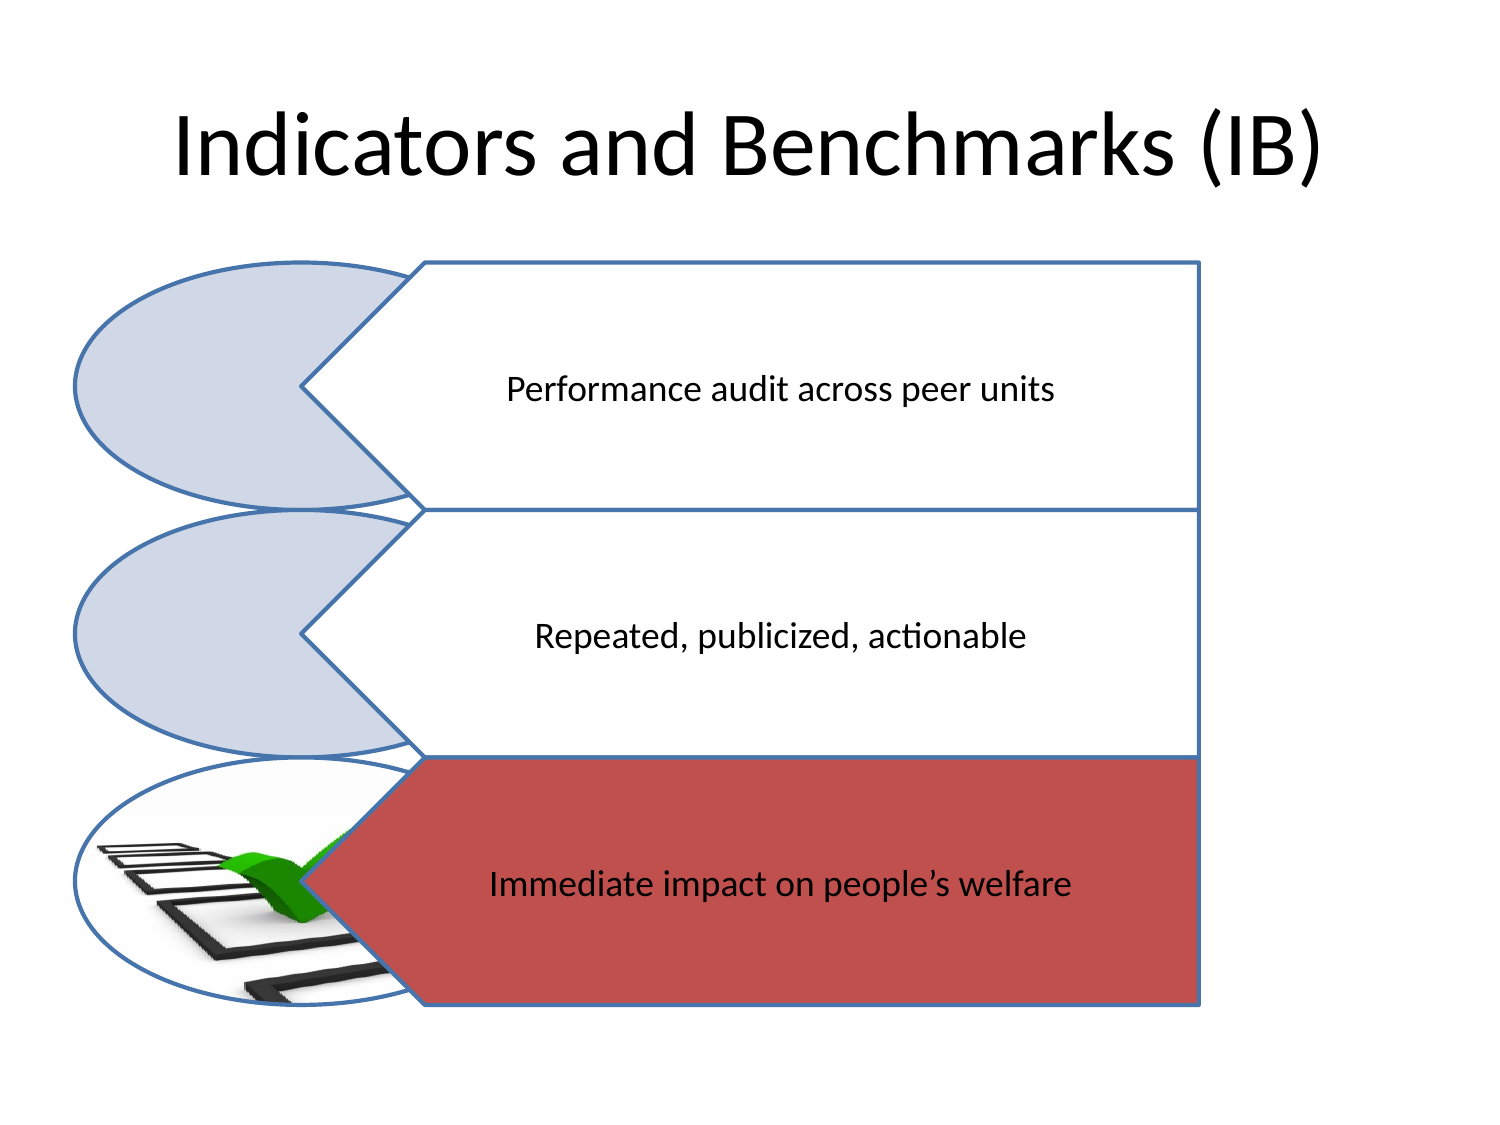

# Indicators and Benchmarks (IB)
Performance audit across peer units
Repeated, publicized, actionable
Immediate impact on people’s welfare